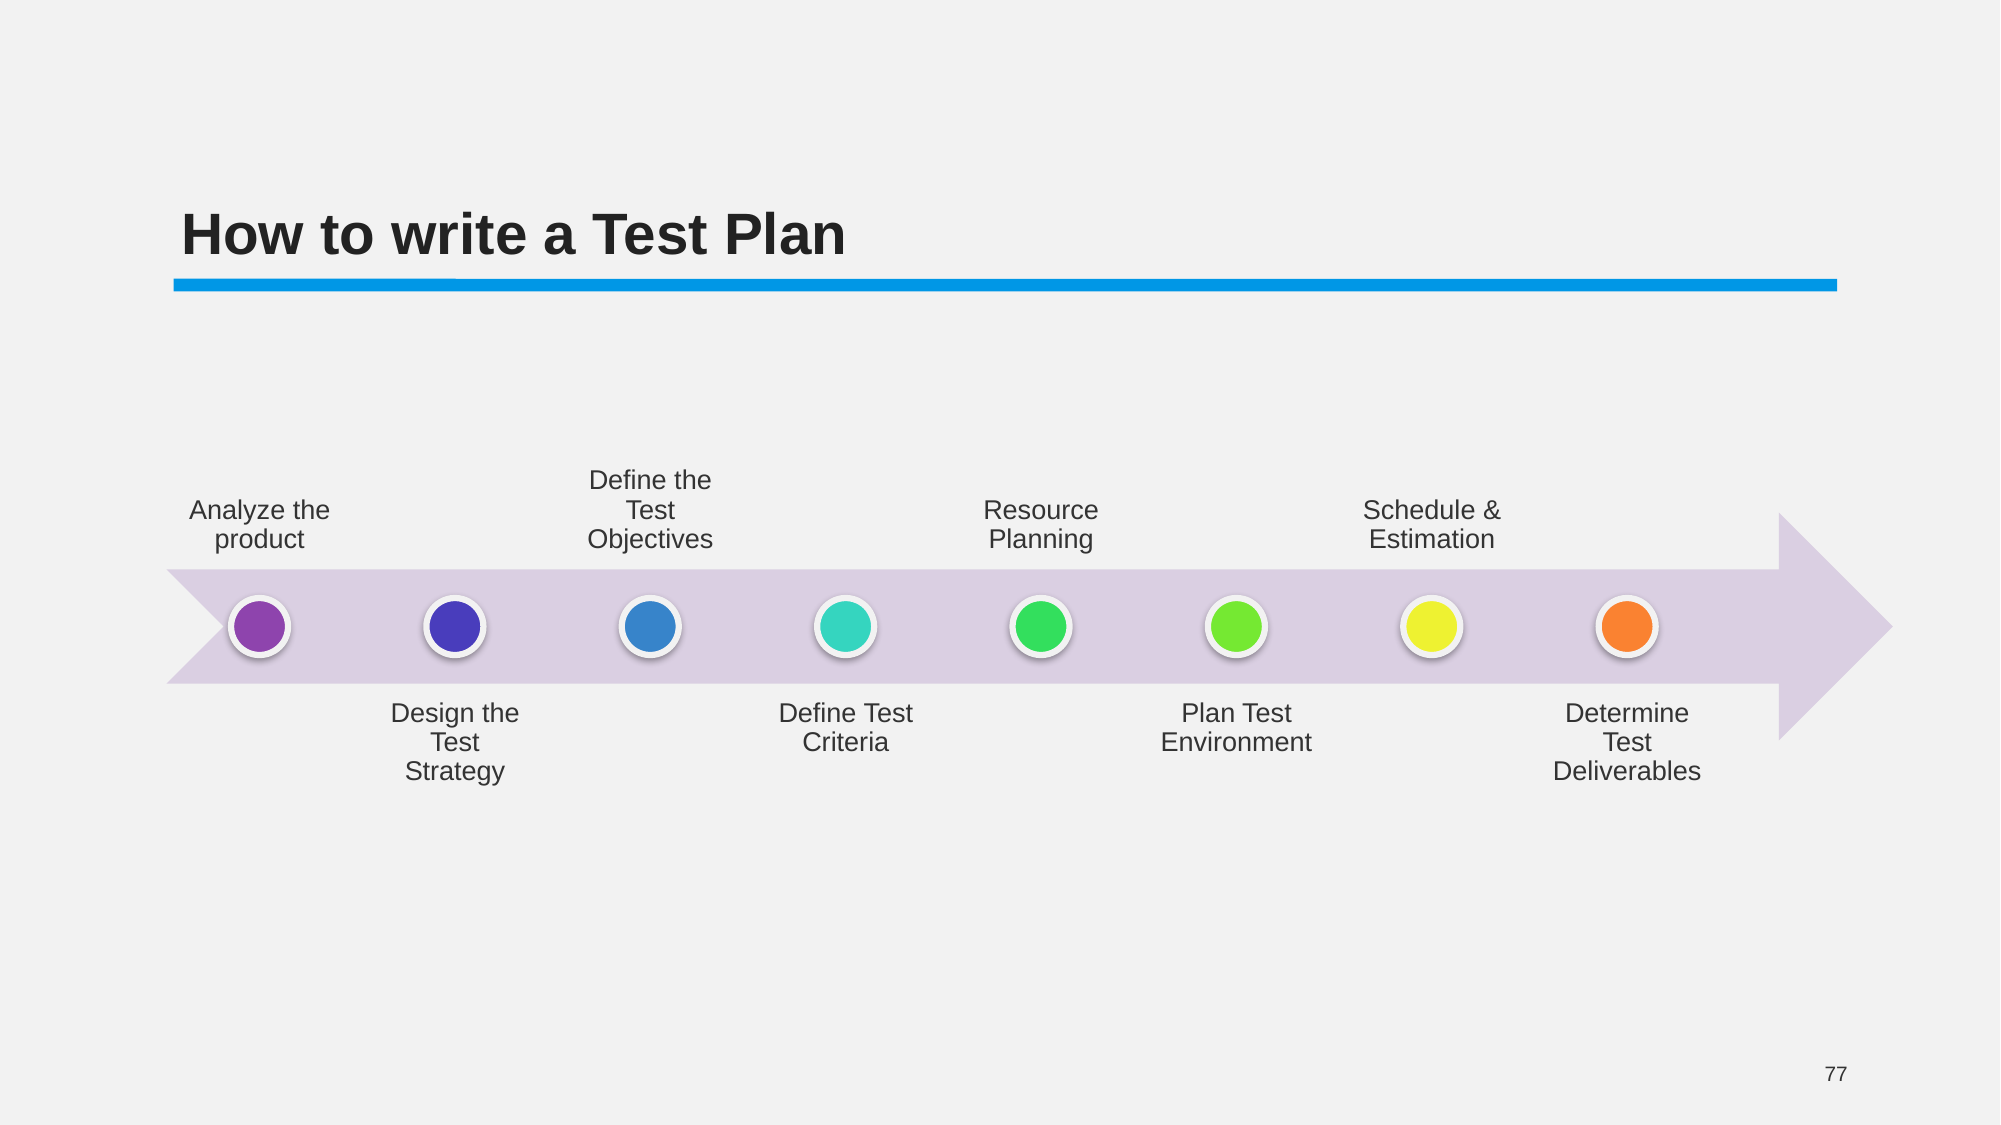

How to write a Test Plan
Analyze the product
Design the Test Strategy
Define the Test Objectives
Define Test Criteria
Resource Planning
Plan Test Environment
Schedule & Estimation
Determine Test Deliverables
77